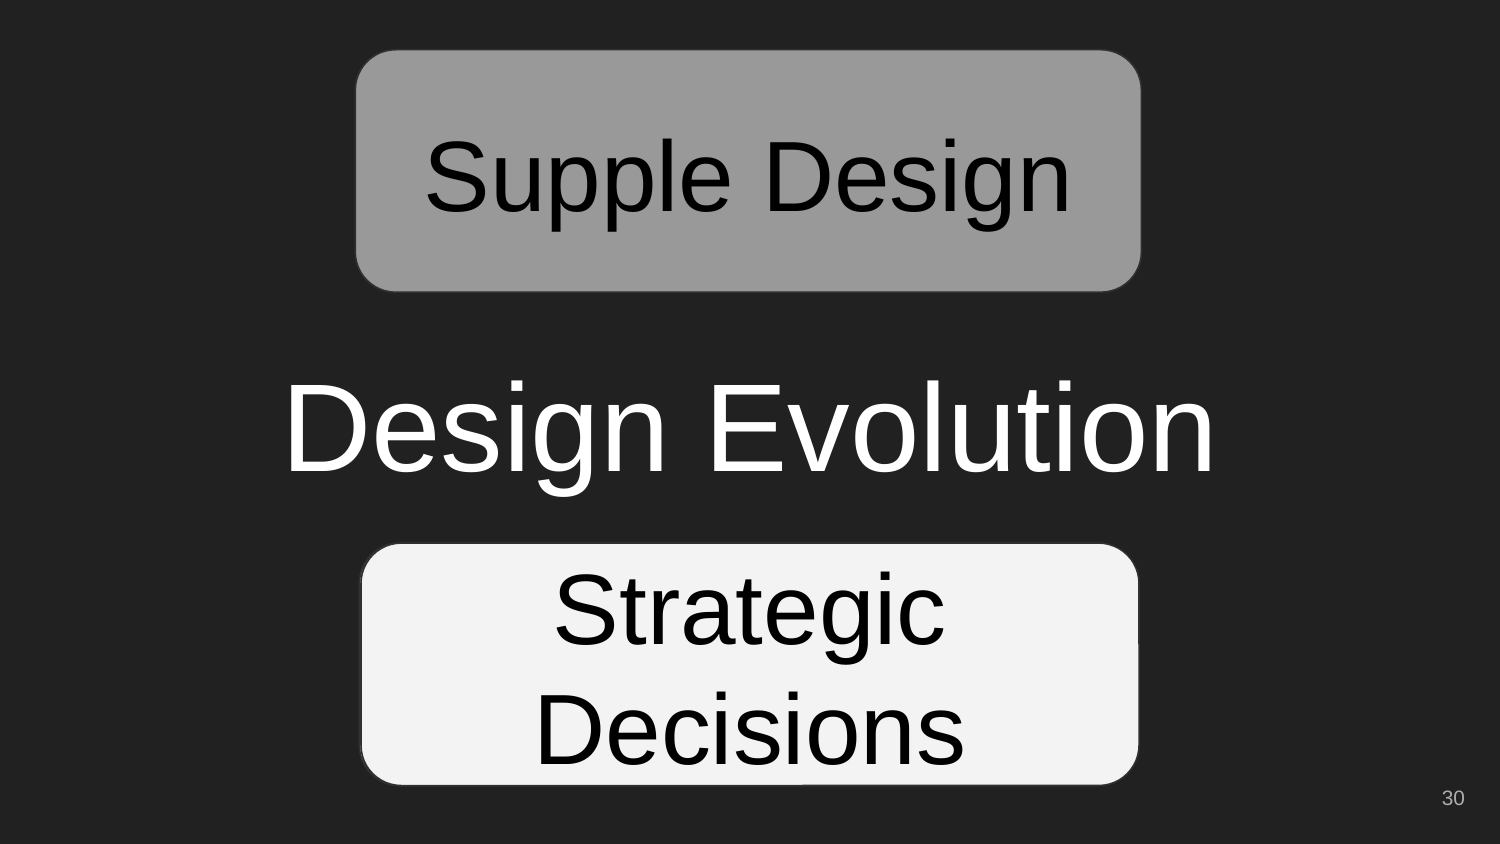

Supple Design
Supple Design
# Design Evolution
Strategic Decisions
Strategic Decisions
Strategic Decisions
30